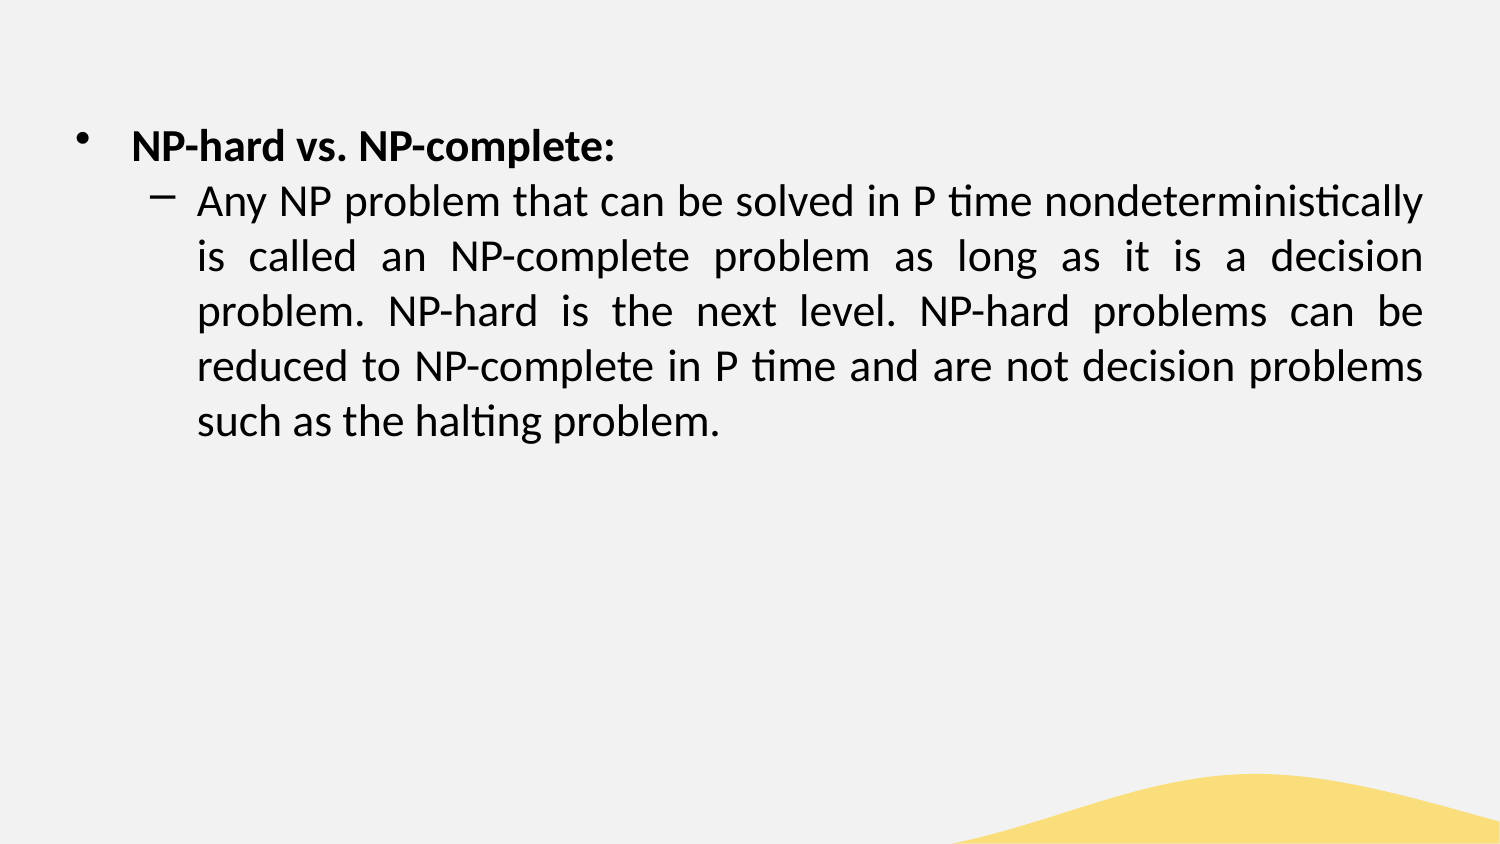

NP-hard vs. NP-complete:
Any NP problem that can be solved in P time nondeterministically is called an NP-complete problem as long as it is a decision problem. NP-hard is the next level. NP-hard problems can be reduced to NP-complete in P time and are not decision problems such as the halting problem.